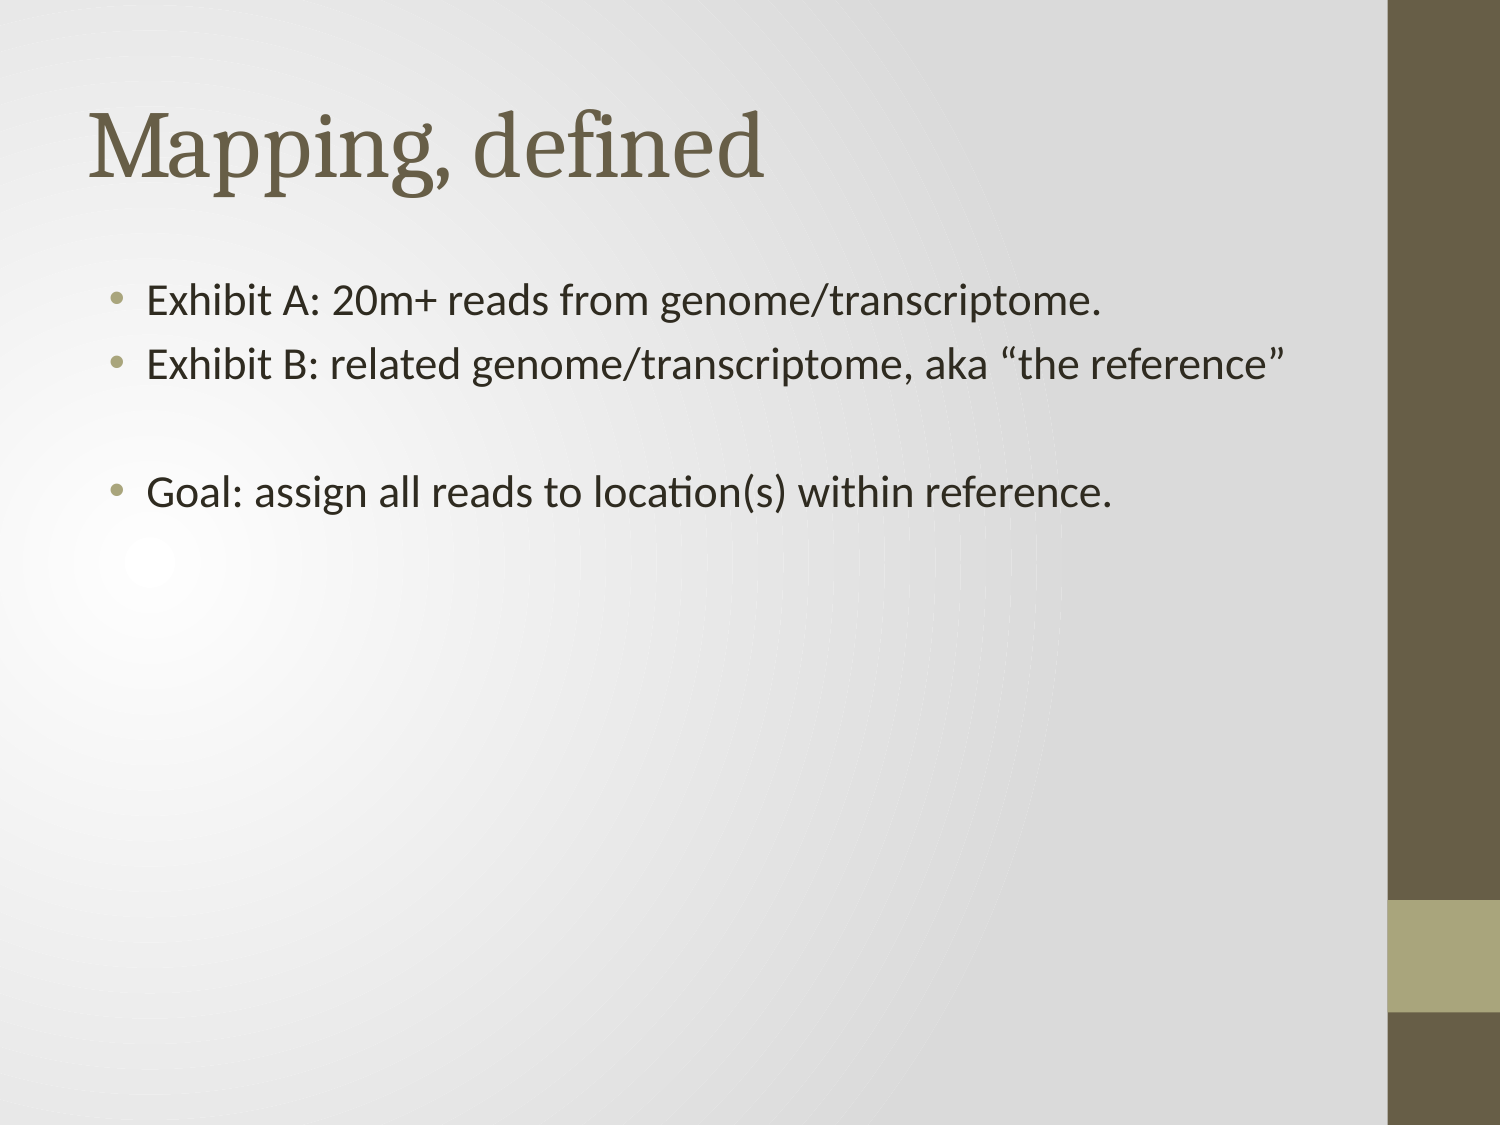

# Mapping, defined
Exhibit A: 20m+ reads from genome/transcriptome.
Exhibit B: related genome/transcriptome, aka “the reference”

Goal: assign all reads to location(s) within reference.